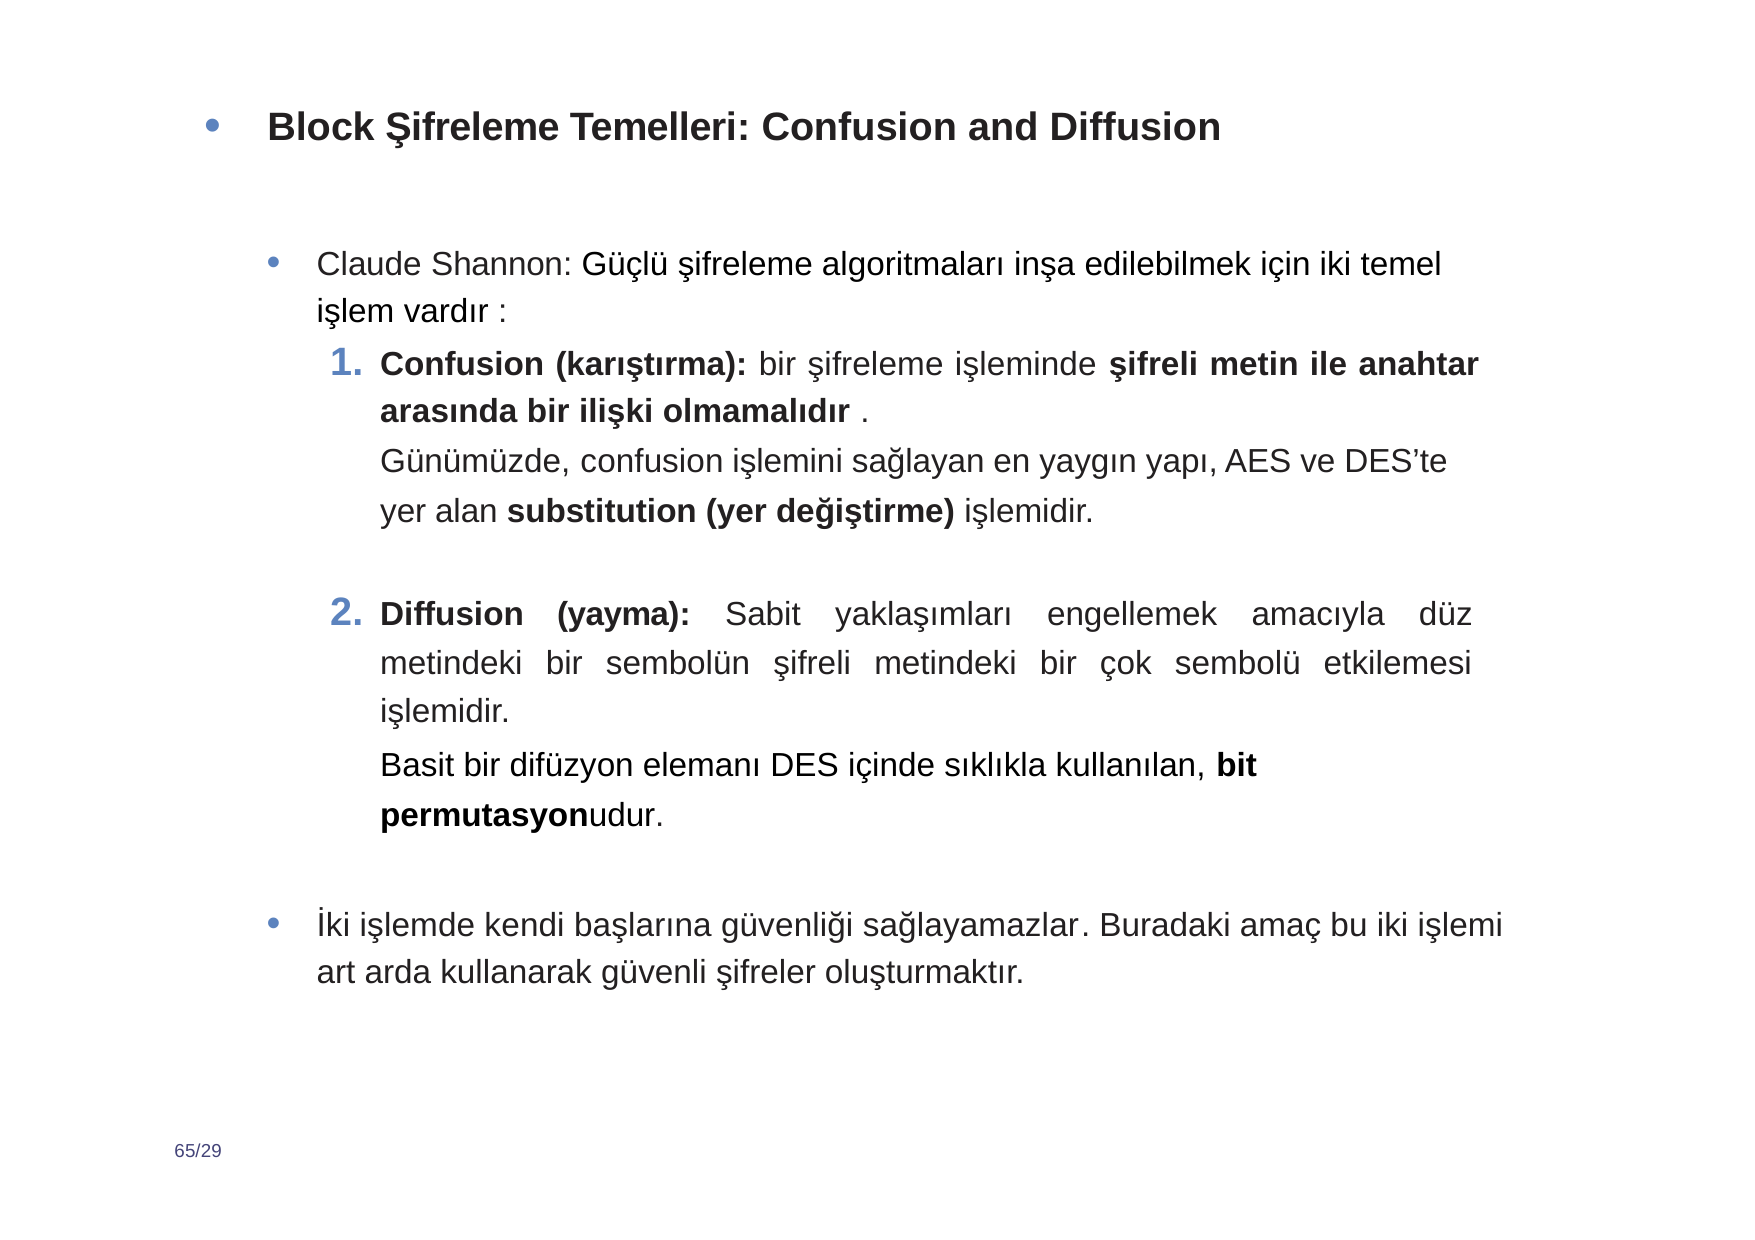

Block Şifreleme Temelleri: Confusion and Diffusion
Claude Shannon: Güçlü şifreleme algoritmaları inşa edilebilmek için iki temel işlem vardır :
Confusion (karıştırma): bir şifreleme işleminde şifreli metin ile anahtar arasında bir ilişki olmamalıdır .
Günümüzde, confusion işlemini sağlayan en yaygın yapı, AES ve DES’te yer alan substitution (yer değiştirme) işlemidir.

Diffusion (yayma): Sabit yaklaşımları engellemek amacıyla düz metindeki bir sembolün şifreli metindeki bir çok sembolü etkilemesi işlemidir.
Basit bir difüzyon elemanı DES içinde sıklıkla kullanılan, bit permutasyonudur.

İki işlemde kendi başlarına güvenliği sağlayamazlar. Buradaki amaç bu iki işlemi  art arda kullanarak güvenli şifreler oluşturmaktır.
65/29